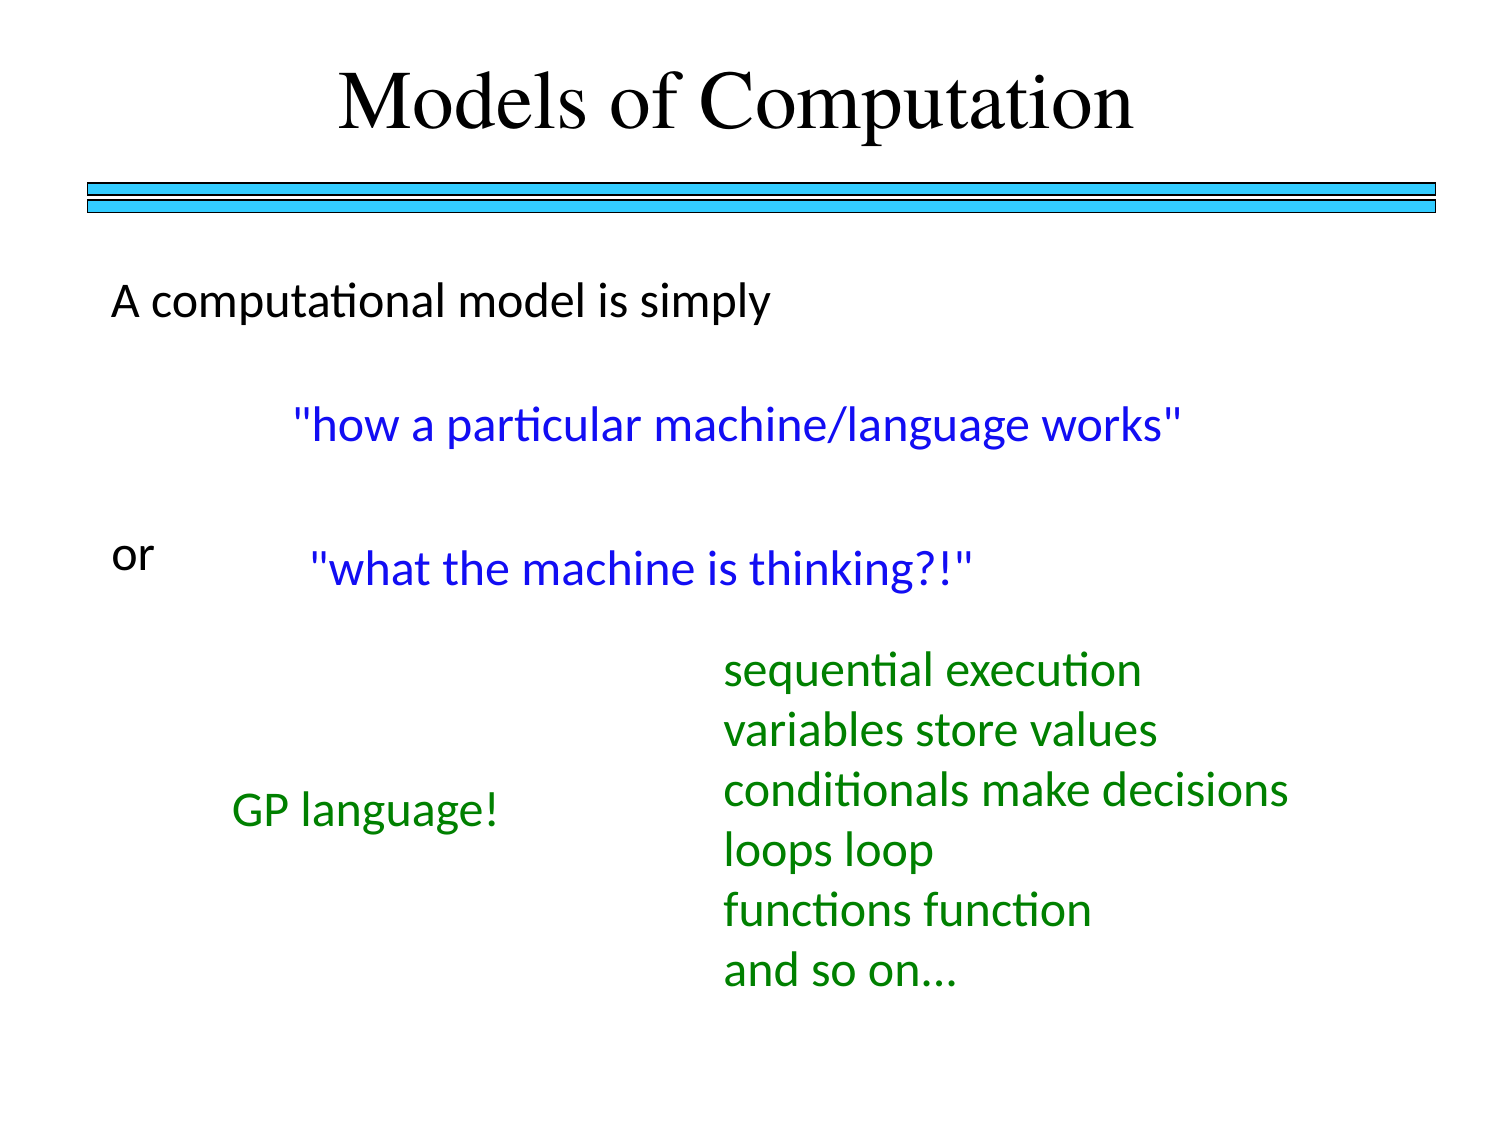

Models of Computation

A computational model is simply
"how a particular machine/language works"
or
"what the machine is thinking?!"
sequential execution
variables store values
conditionals make decisions
loops loop
functions function
and so on...
GP language!